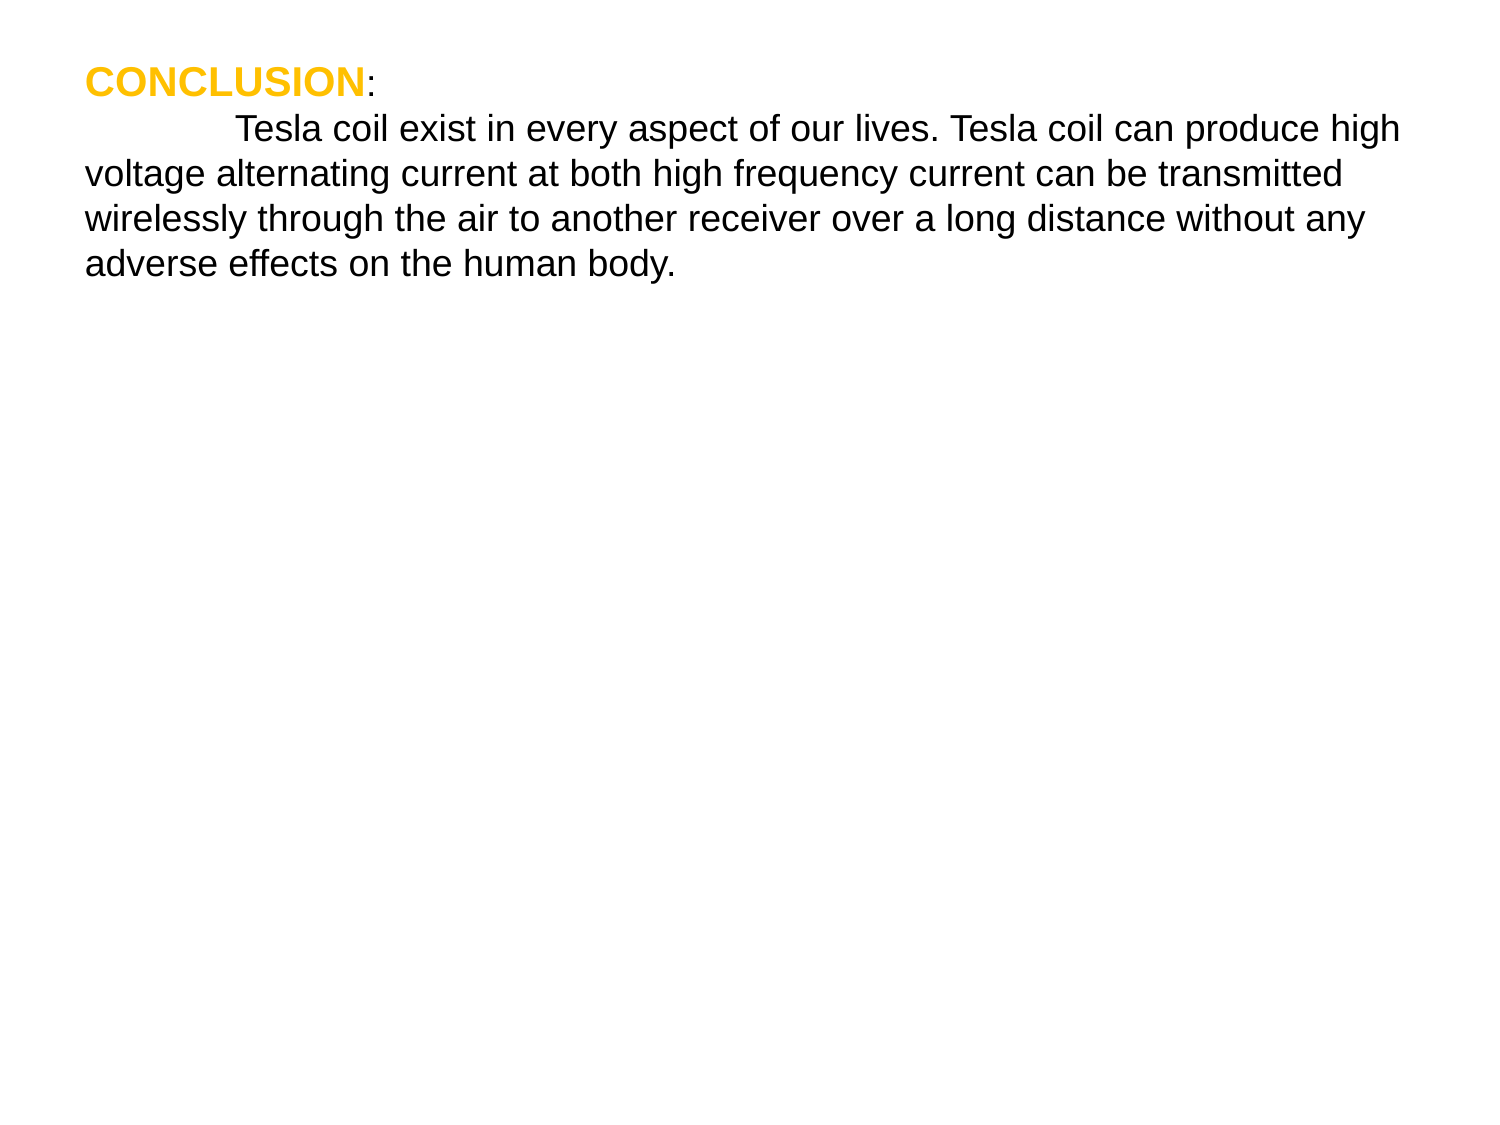

CONCLUSION:
	Tesla coil exist in every aspect of our lives. Tesla coil can produce high voltage alternating current at both high frequency current can be transmitted wirelessly through the air to another receiver over a long distance without any adverse effects on the human body.